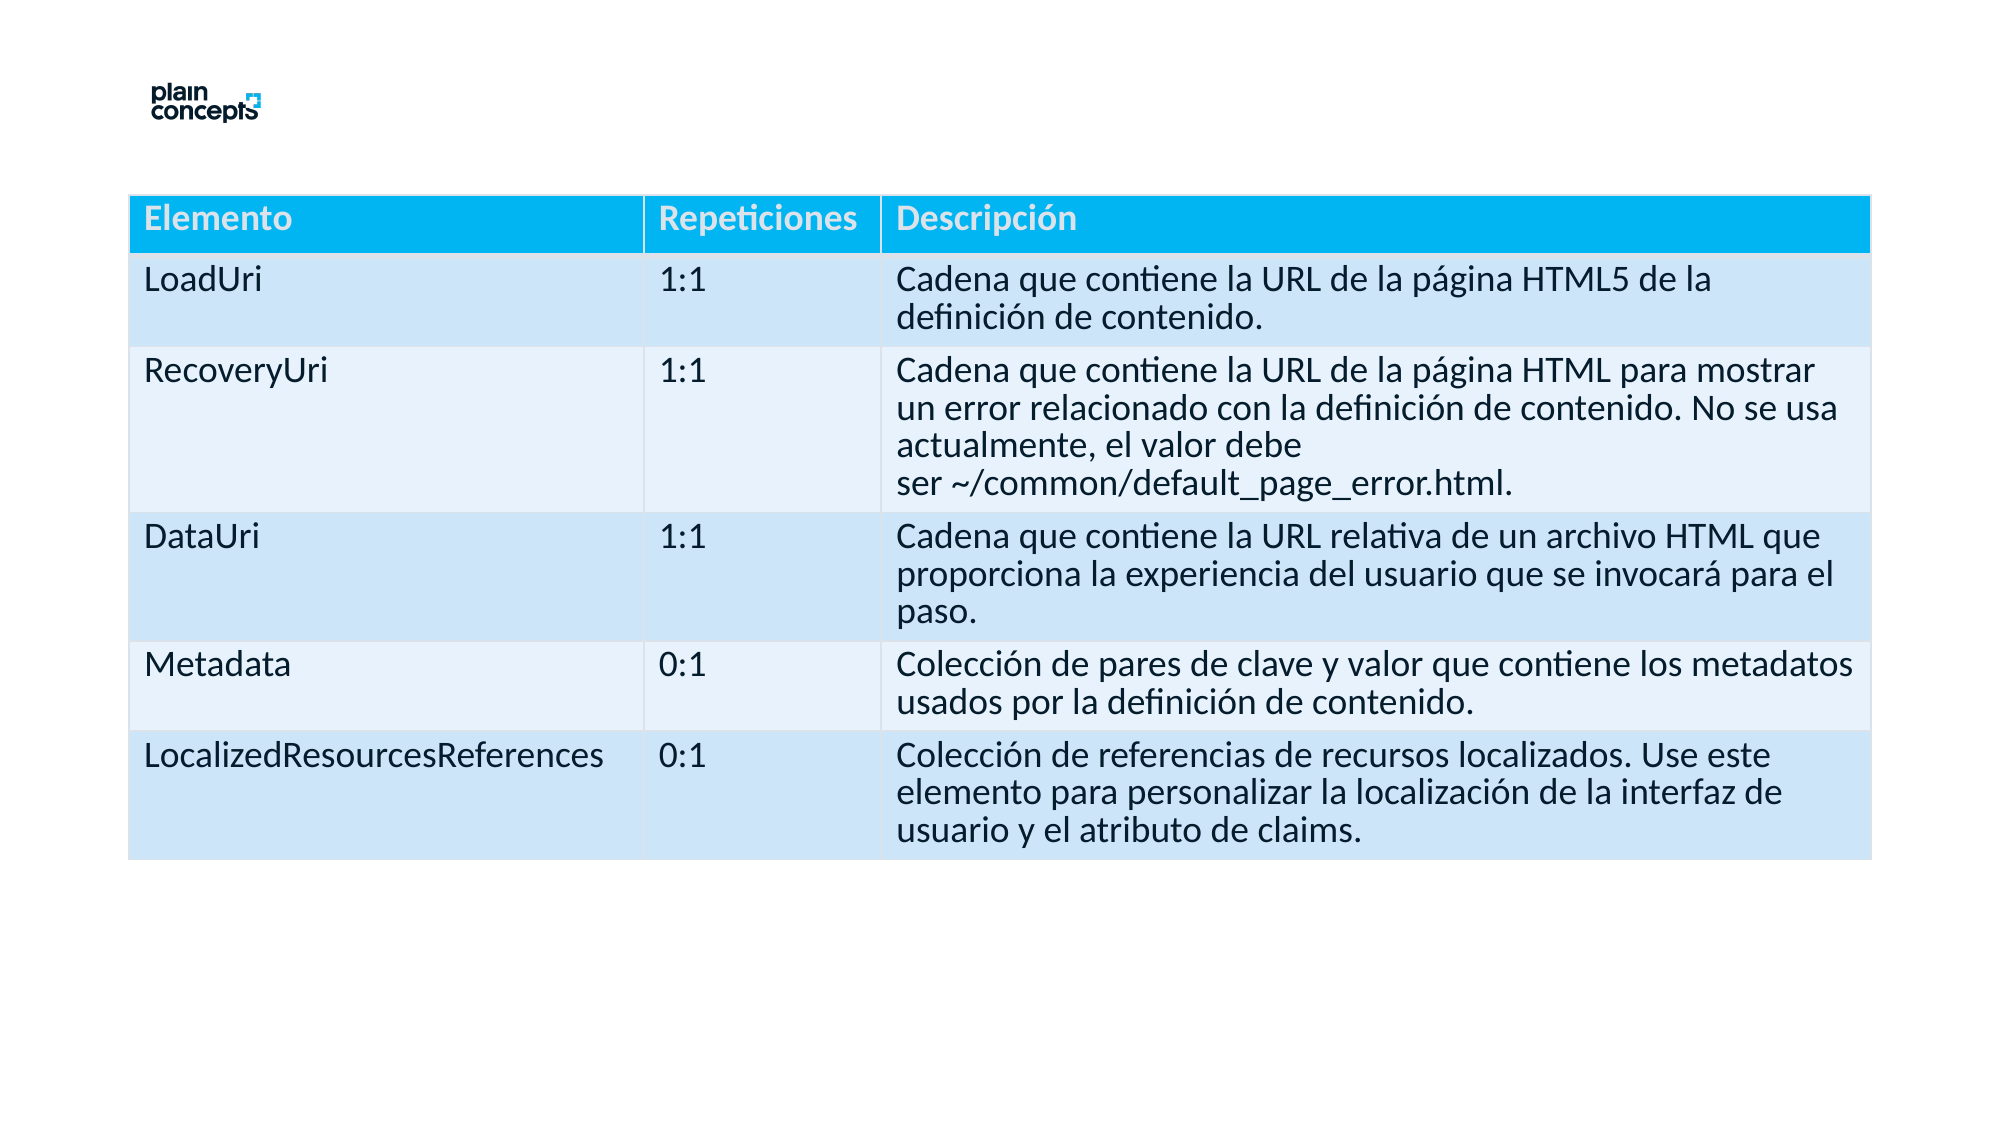

| Elemento | Repeticiones | Descripción |
| --- | --- | --- |
| LoadUri | 1:1 | Cadena que contiene la URL de la página HTML5 de la definición de contenido. |
| RecoveryUri | 1:1 | Cadena que contiene la URL de la página HTML para mostrar un error relacionado con la definición de contenido. No se usa actualmente, el valor debe ser ~/common/default\_page\_error.html. |
| DataUri | 1:1 | Cadena que contiene la URL relativa de un archivo HTML que proporciona la experiencia del usuario que se invocará para el paso. |
| Metadata | 0:1 | Colección de pares de clave y valor que contiene los metadatos usados por la definición de contenido. |
| LocalizedResourcesReferences | 0:1 | Colección de referencias de recursos localizados. Use este elemento para personalizar la localización de la interfaz de usuario y el atributo de claims. |